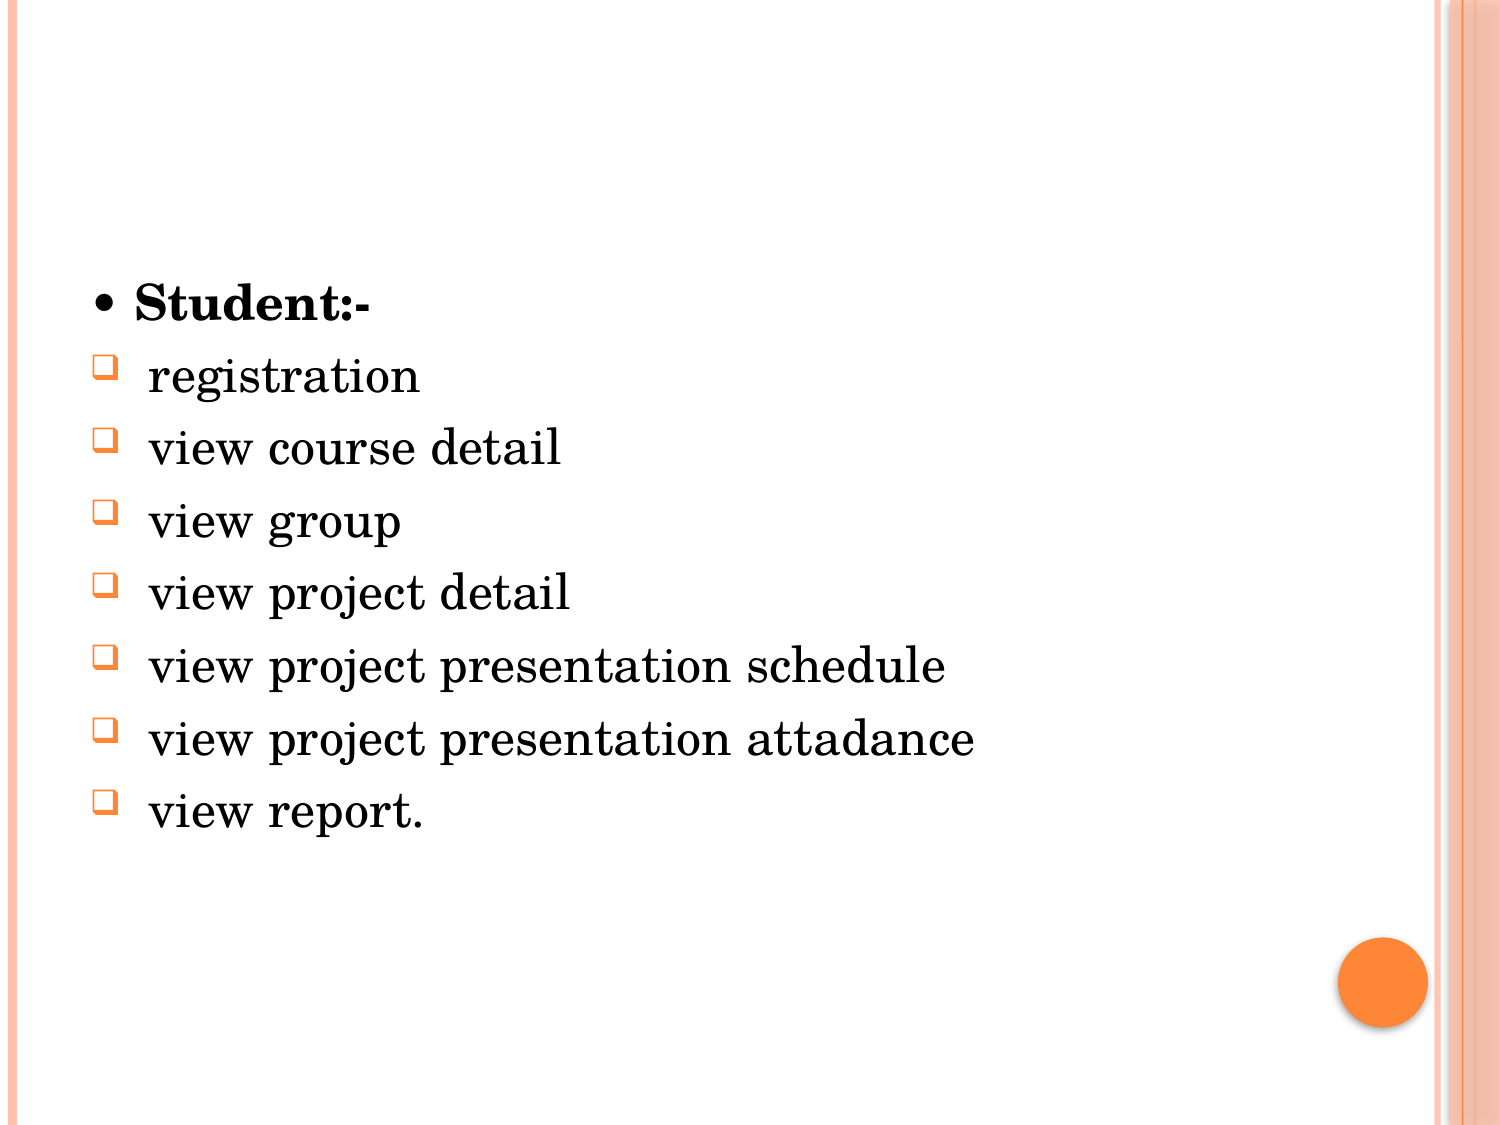

• Student:-
 registration
 view course detail
 view group
 view project detail
 view project presentation schedule
 view project presentation attadance
 view report.